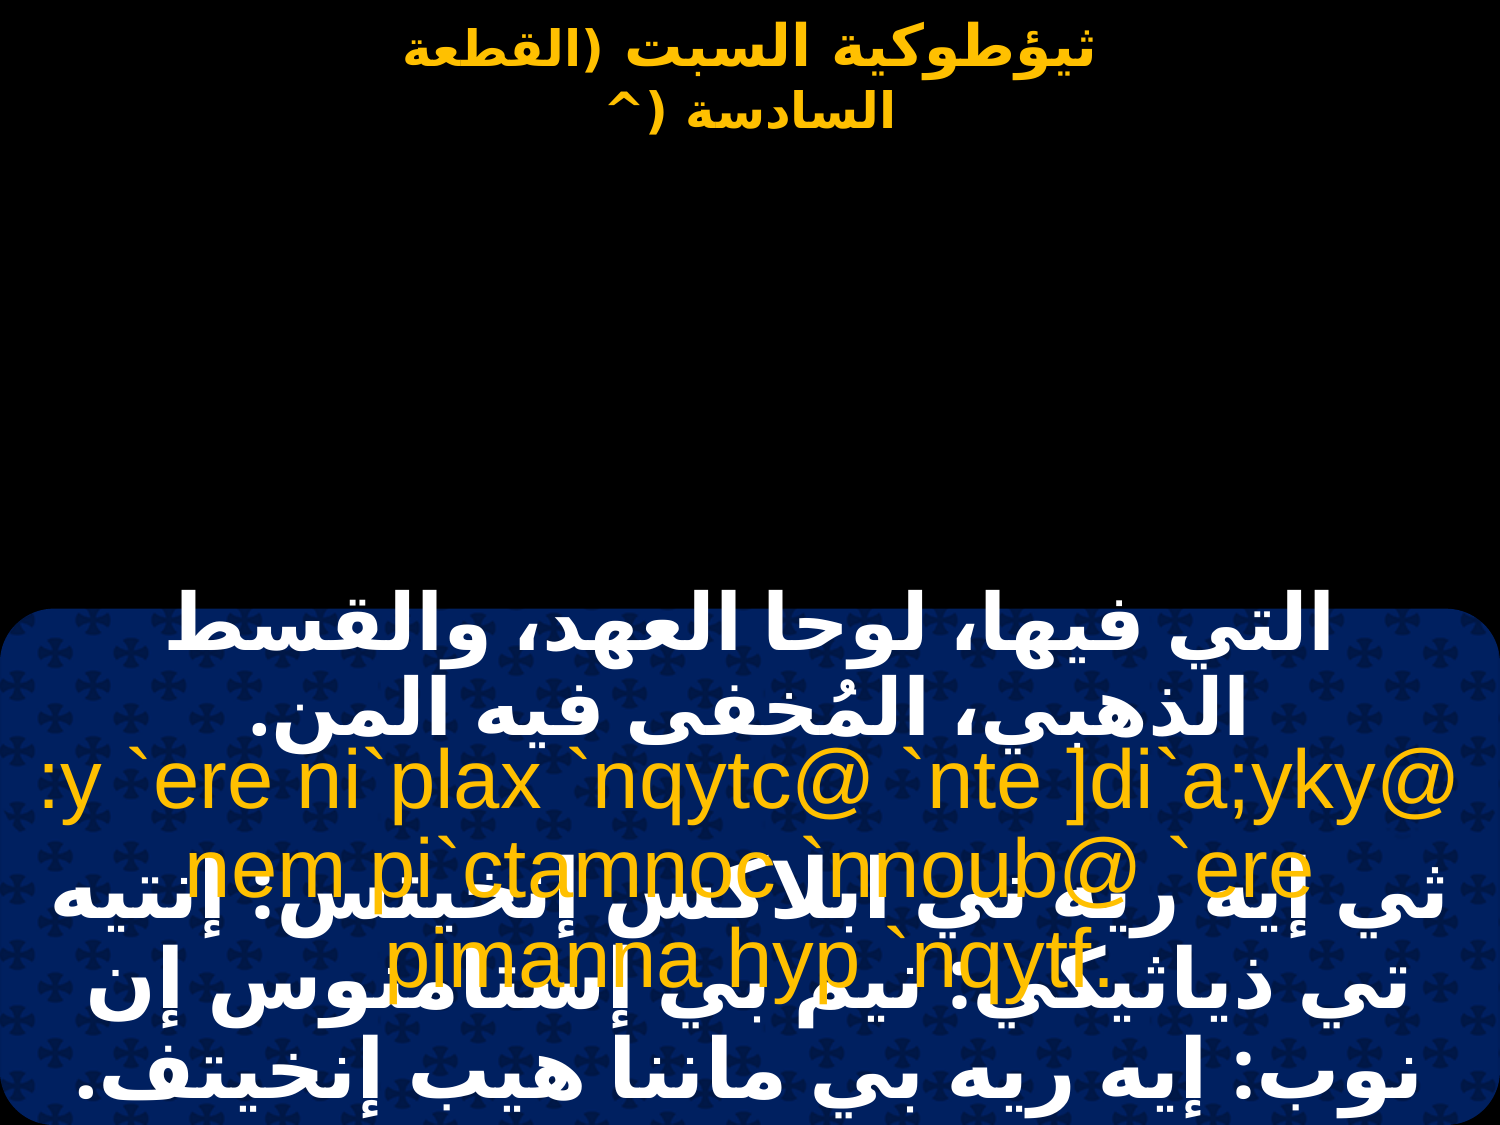

#
التي فيها، لوحا العهد، والقسط الذهبي، المُخفى فيه المن.
:y `ere ni`plax `nqytc@ `nte ]di`a;yky@ nem pi`ctamnoc `nnoub@ `ere pimanna hyp `nqytf.
ثي إيه ريه ني ابلاكس إنخيتس: إنتيه تي ذياثيكي: نيم بي إستامنوس إن نوب: إيه ريه بي ماننا هيب إنخيتف.